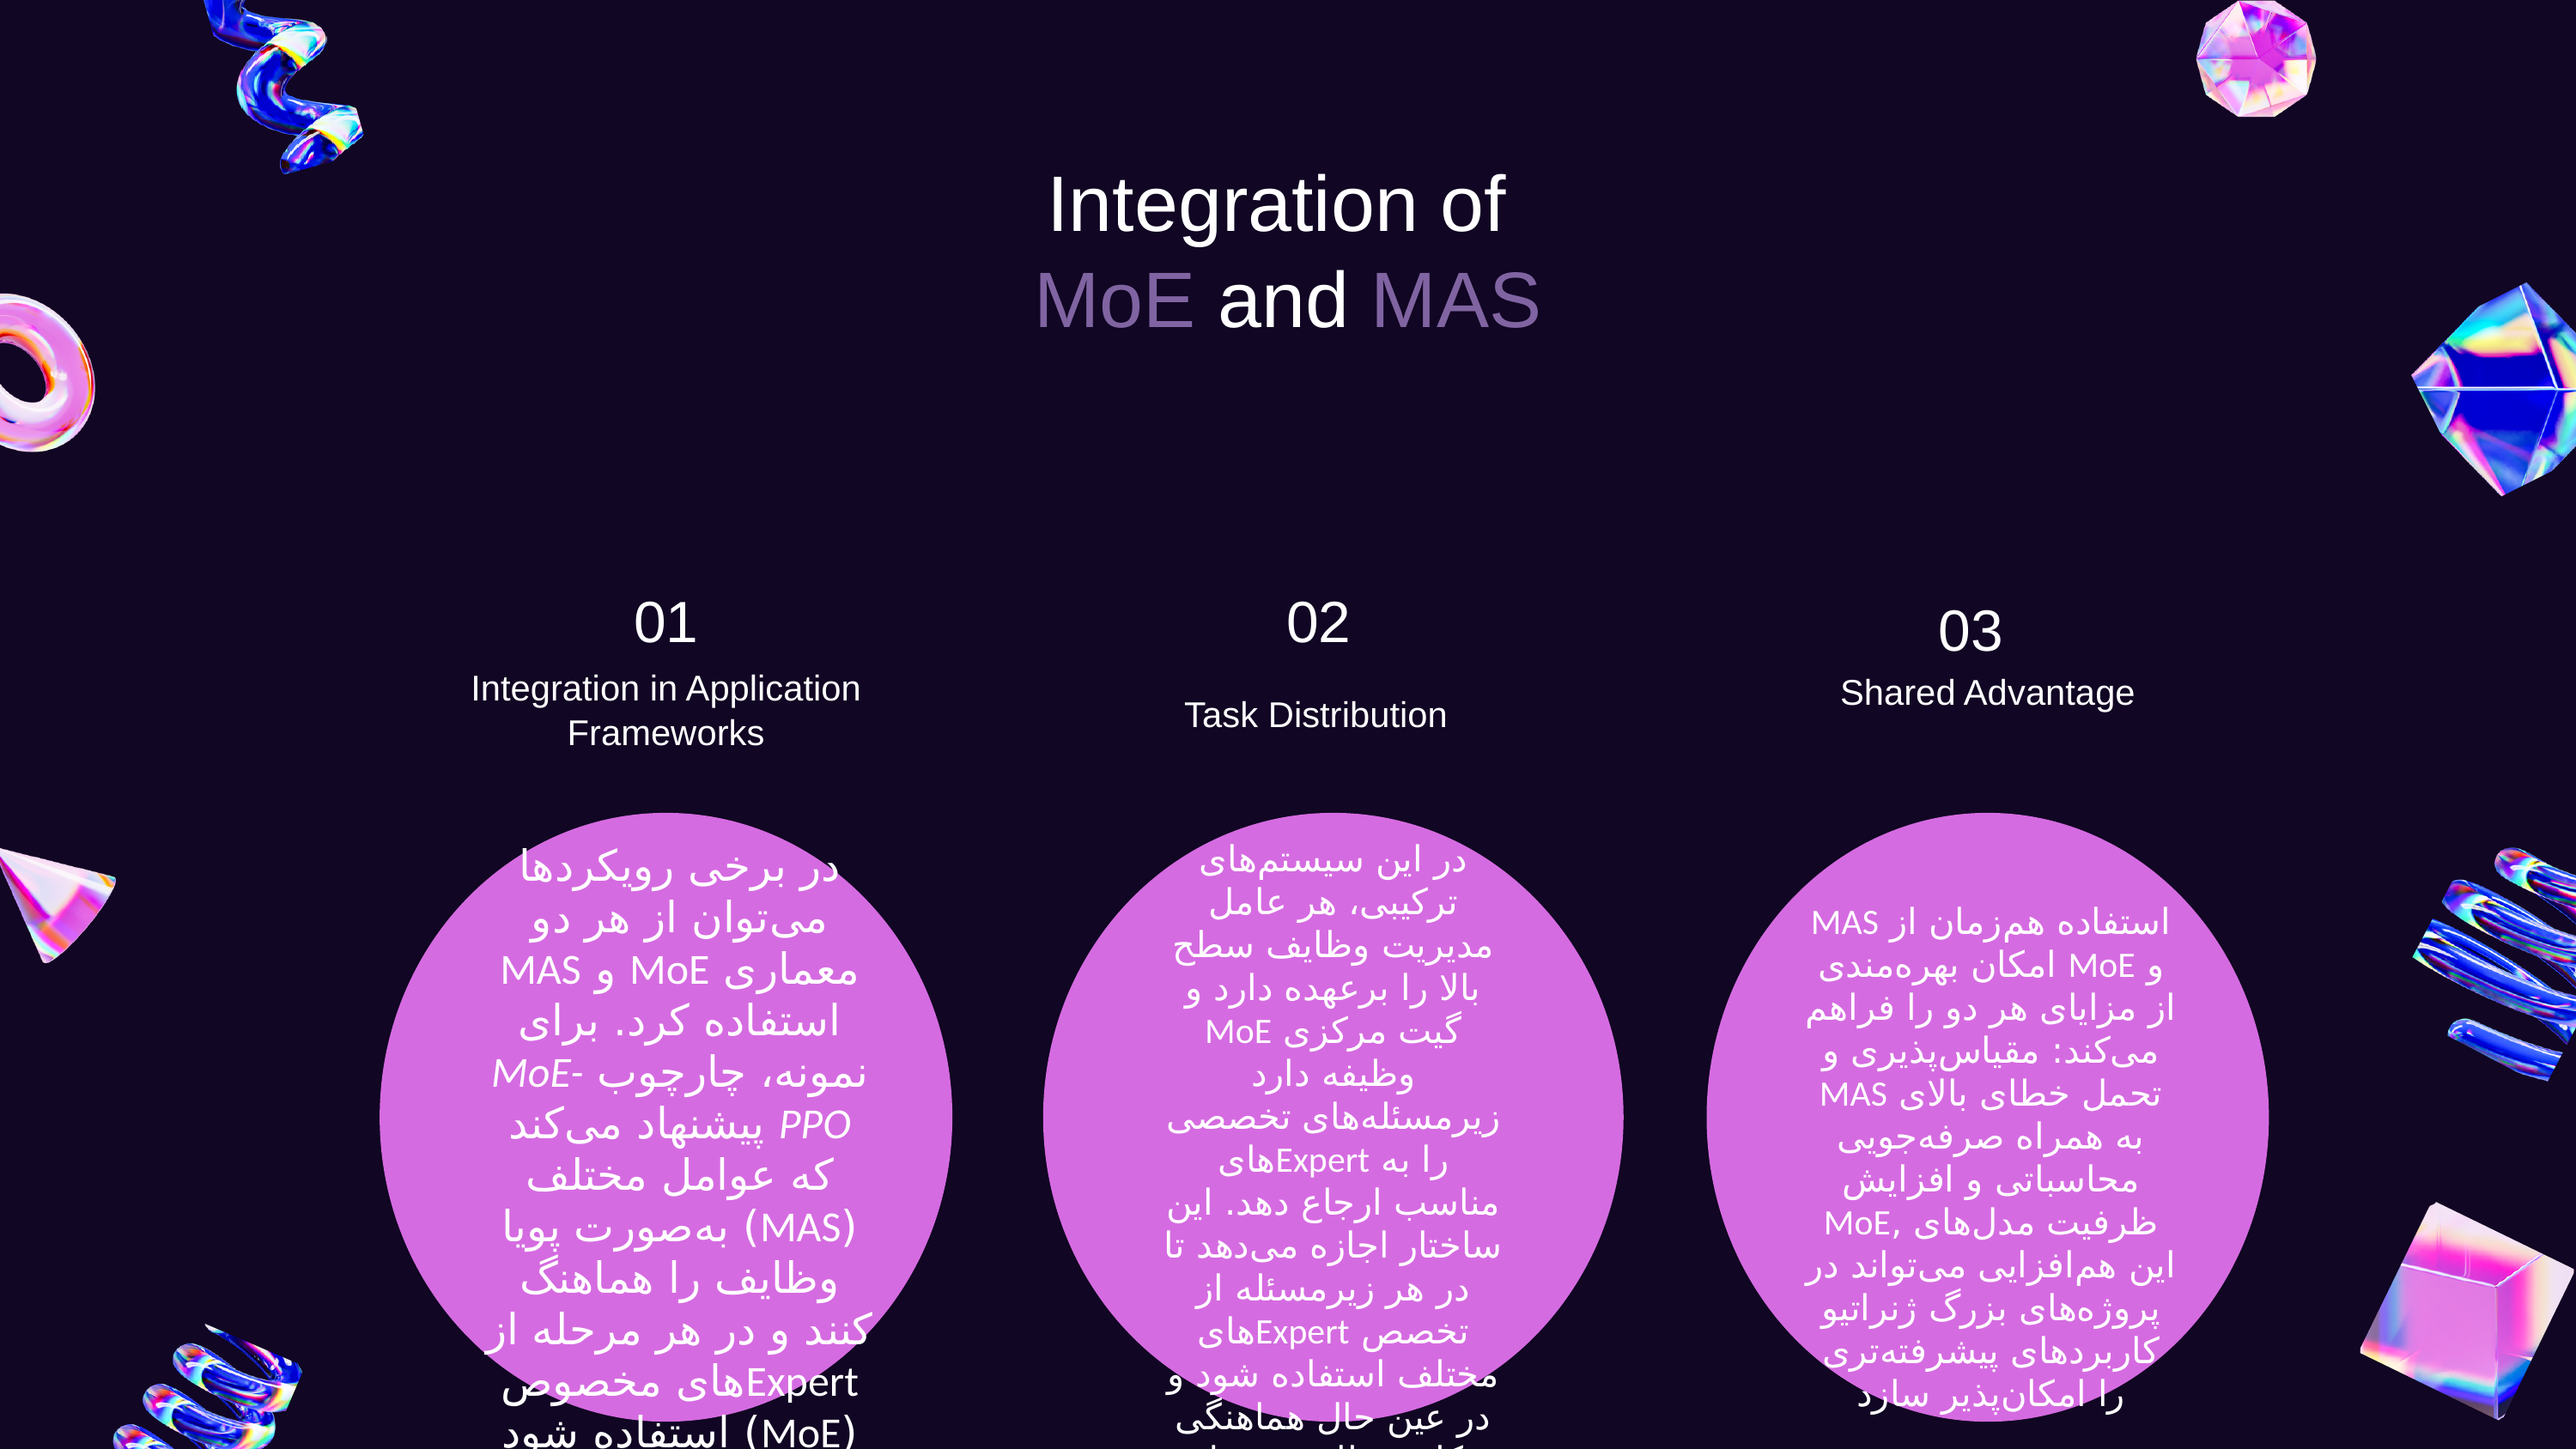

Integration of
MoE and MAS

01
02
03
Integration in Application Frameworks
Shared Advantage
Task Distribution

در این سیستم‌های ترکیبی، هر عامل مدیریت وظایف سطح بالا را برعهده دارد و گیت مرکزی MoE وظیفه دارد زیرمسئله‌های تخصصی را به Expertهای مناسب ارجاع دهد. این ساختار اجازه می‌دهد تا در هر زیرمسئله از تخصص Expertهای مختلف استفاده شود و در عین حال هماهنگی کلی وظایف حفظ گردد
در برخی رویکردها می‌توان از هر دو معماری MoE و MAS استفاده کرد. برای نمونه، چارچوب MoE-PPO پیشنهاد می‌کند که عوامل مختلف (MAS) به‌صورت پویا وظایف را هماهنگ کنند و در هر مرحله از Expertهای مخصوص (MoE) استفاده شود

استفاده هم‌زمان از MAS و MoE امکان بهره‌مندی از مزایای هر دو را فراهم می‌کند: مقیاس‌پذیری و تحمل خطای بالای MAS به همراه صرفه‌جویی محاسباتی و افزایش ظرفیت مدل‌های ,MoE این هم‌افزایی می‌تواند در پروژه‌های بزرگ ژنراتیو کاربردهای پیشرفته‌تری را امکان‌پذیر سازد